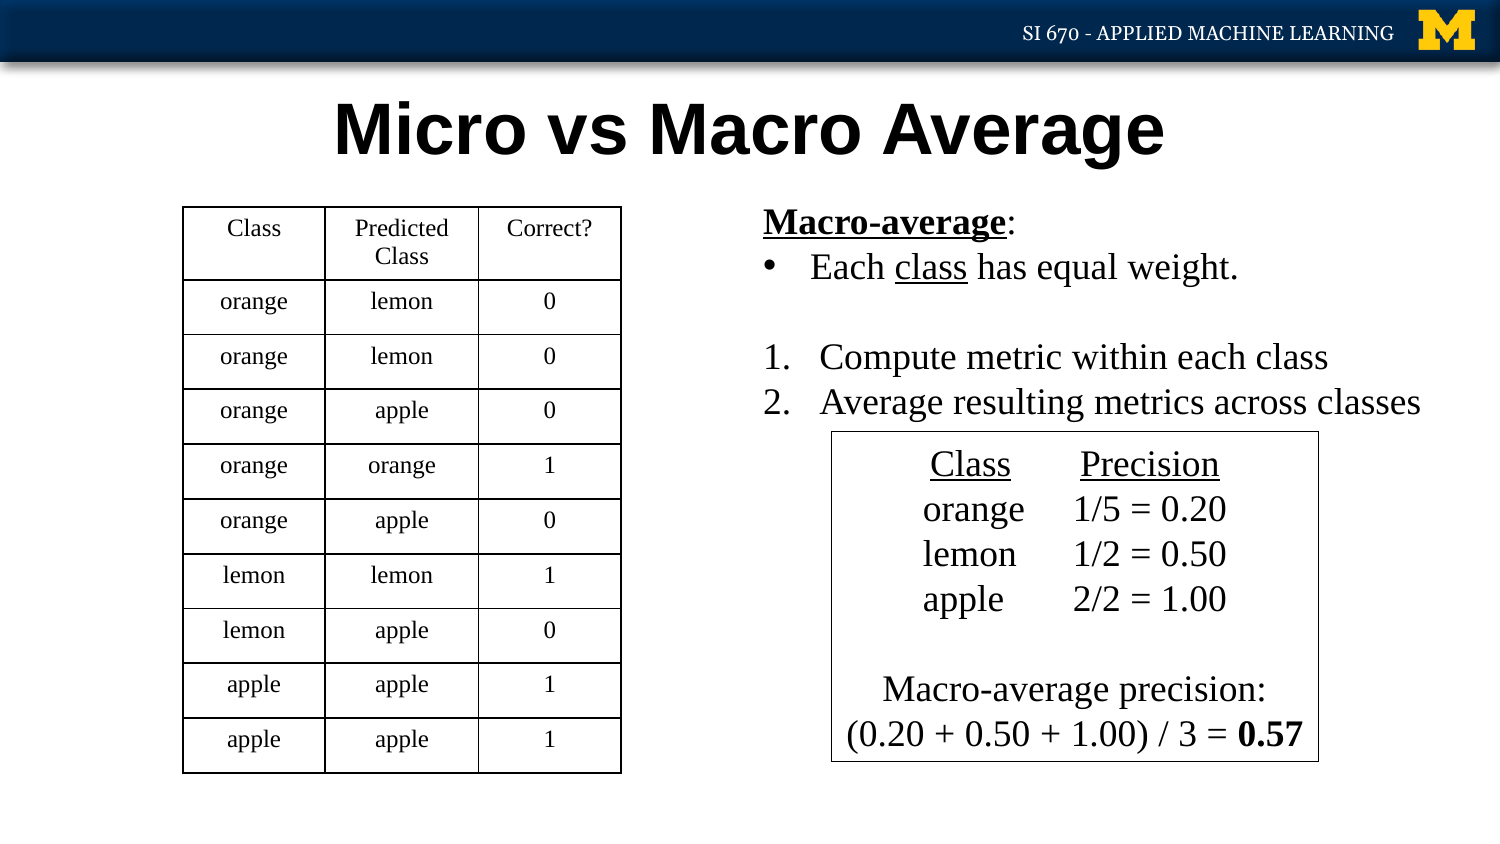

# Micro vs Macro Average
Macro-average:
Each class has equal weight.

Compute metric within each class
Average resulting metrics across classes
| Class | Predicted Class |
| --- | --- |
| orange | lemon |
| orange | lemon |
| orange | apple |
| orange | orange |
| orange | apple |
| lemon | lemon |
| lemon | apple |
| apple | apple |
| apple | apple |
| Correct? |
| --- |
| 0 |
| 0 |
| 0 |
| 1 |
| 0 |
| 1 |
| 0 |
| 1 |
| 1 |
Class  	Precision
orange	1/5 = 0.20
lemon	1/2 = 0.50
apple	2/2 = 1.00

Macro-average precision:
(0.20 + 0.50 + 1.00) / 3 = 0.57